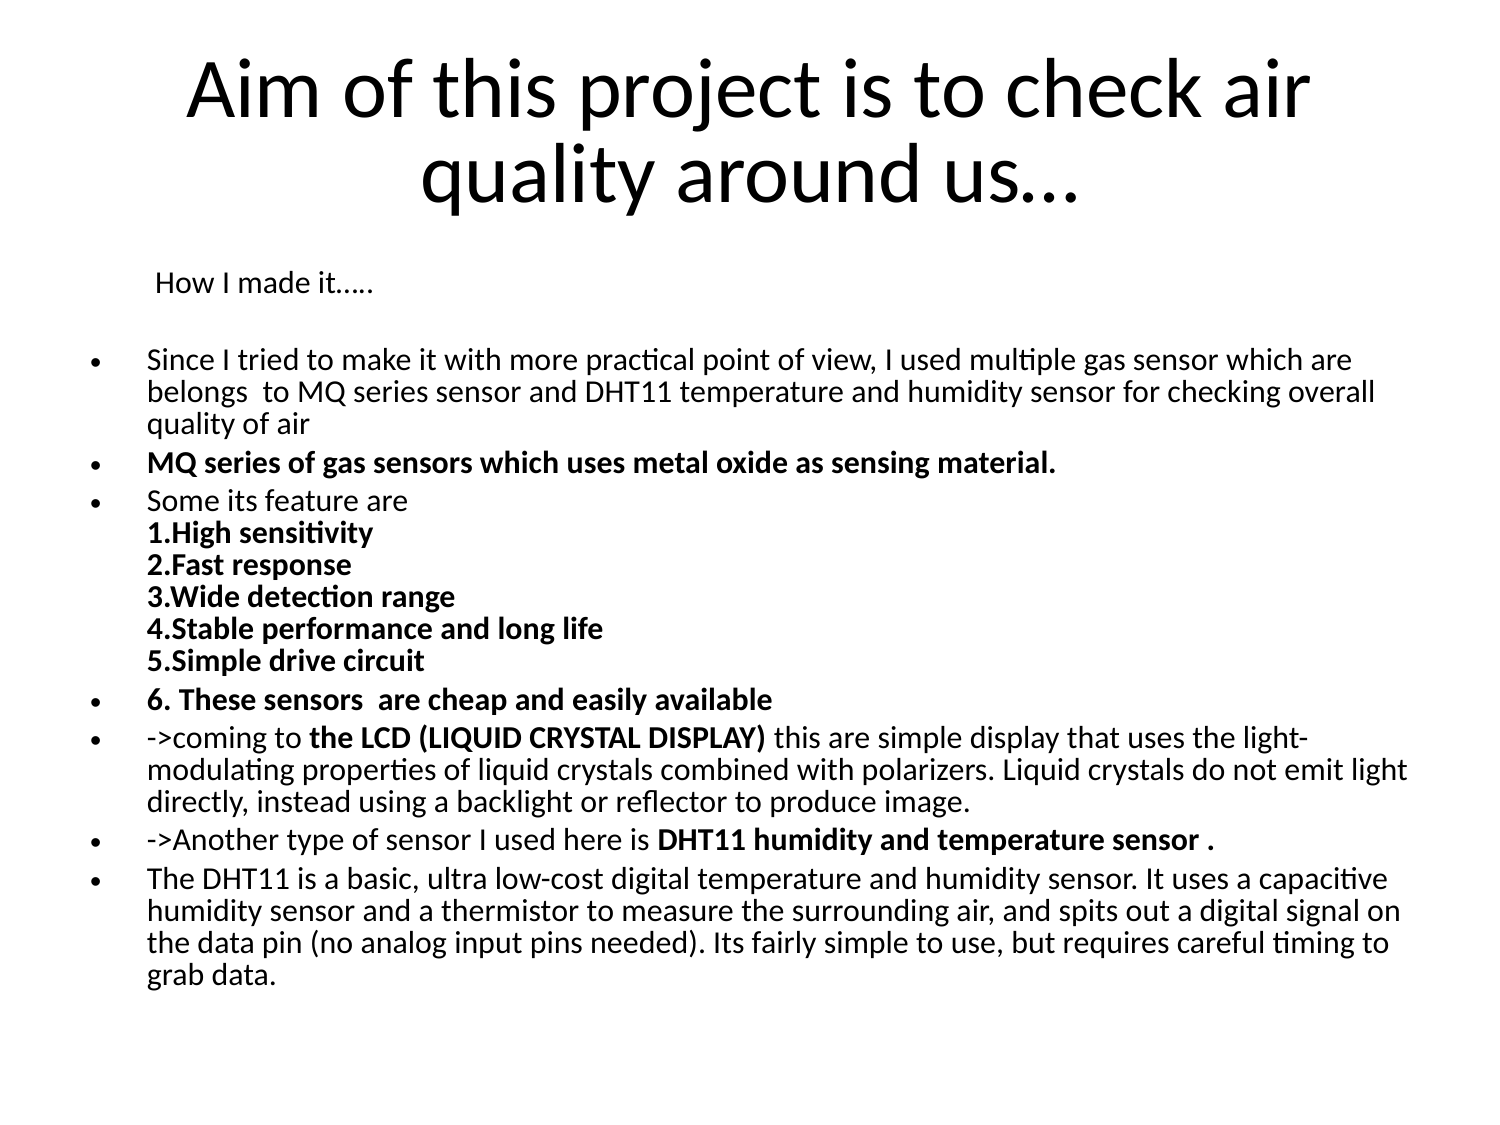

# Aim of this project is to check air quality around us…
         How I made it…..

Since I tried to make it with more practical point of view, I used multiple gas sensor which are belongs  to MQ series sensor and DHT11 temperature and humidity sensor for checking overall quality of air
MQ series of gas sensors which uses metal oxide as sensing material.
Some its feature are
1.High sensitivity
2.Fast response
3.Wide detection range
4.Stable performance and long life
5.Simple drive circuit
6. These sensors  are cheap and easily available
->coming to the LCD (LIQUID CRYSTAL DISPLAY) this are simple display that uses the light-modulating properties of liquid crystals combined with polarizers. Liquid crystals do not emit light directly, instead using a backlight or reflector to produce image.
->Another type of sensor I used here is DHT11 humidity and temperature sensor .
The DHT11 is a basic, ultra low-cost digital temperature and humidity sensor. It uses a capacitive humidity sensor and a thermistor to measure the surrounding air, and spits out a digital signal on the data pin (no analog input pins needed). Its fairly simple to use, but requires careful timing to grab data.